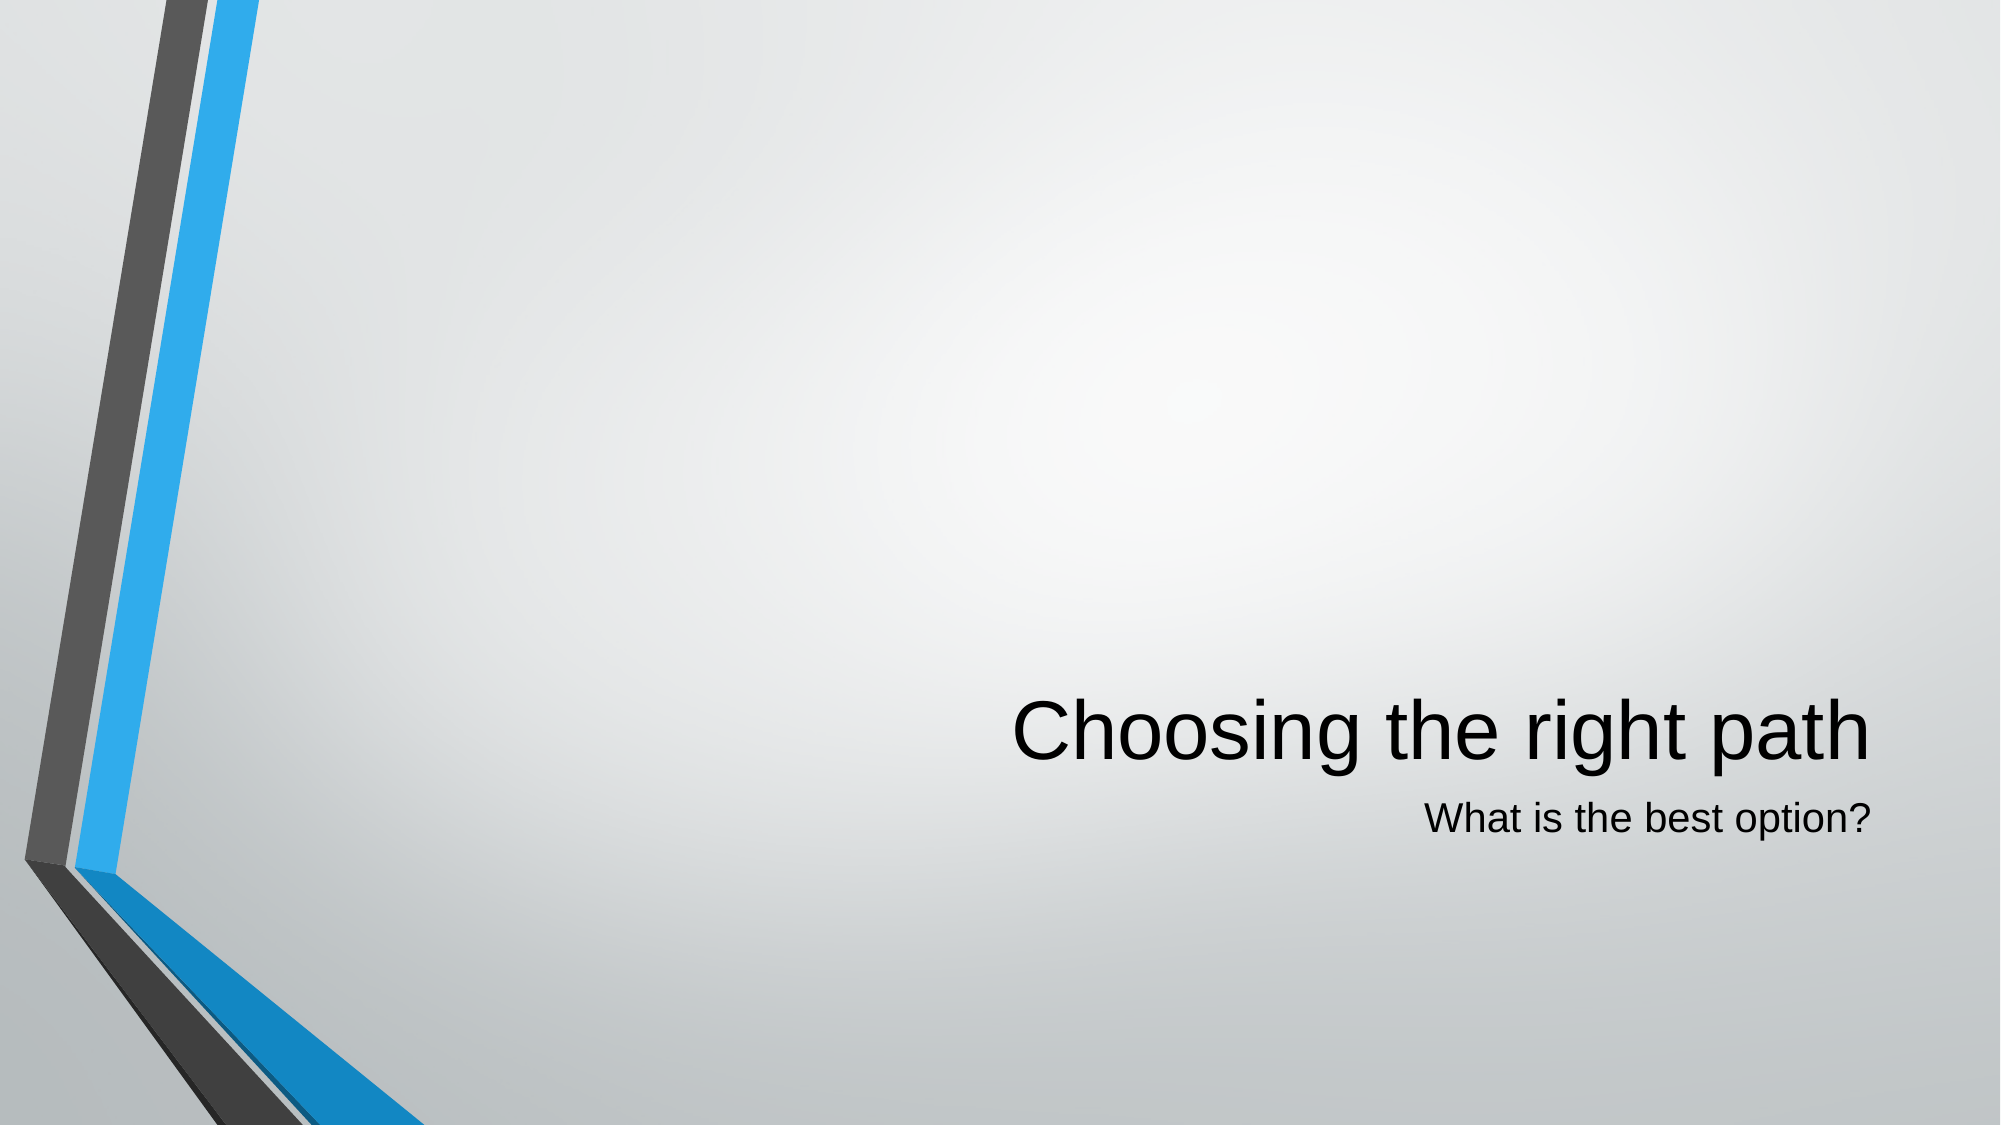

# Choosing the right path
What is the best option?